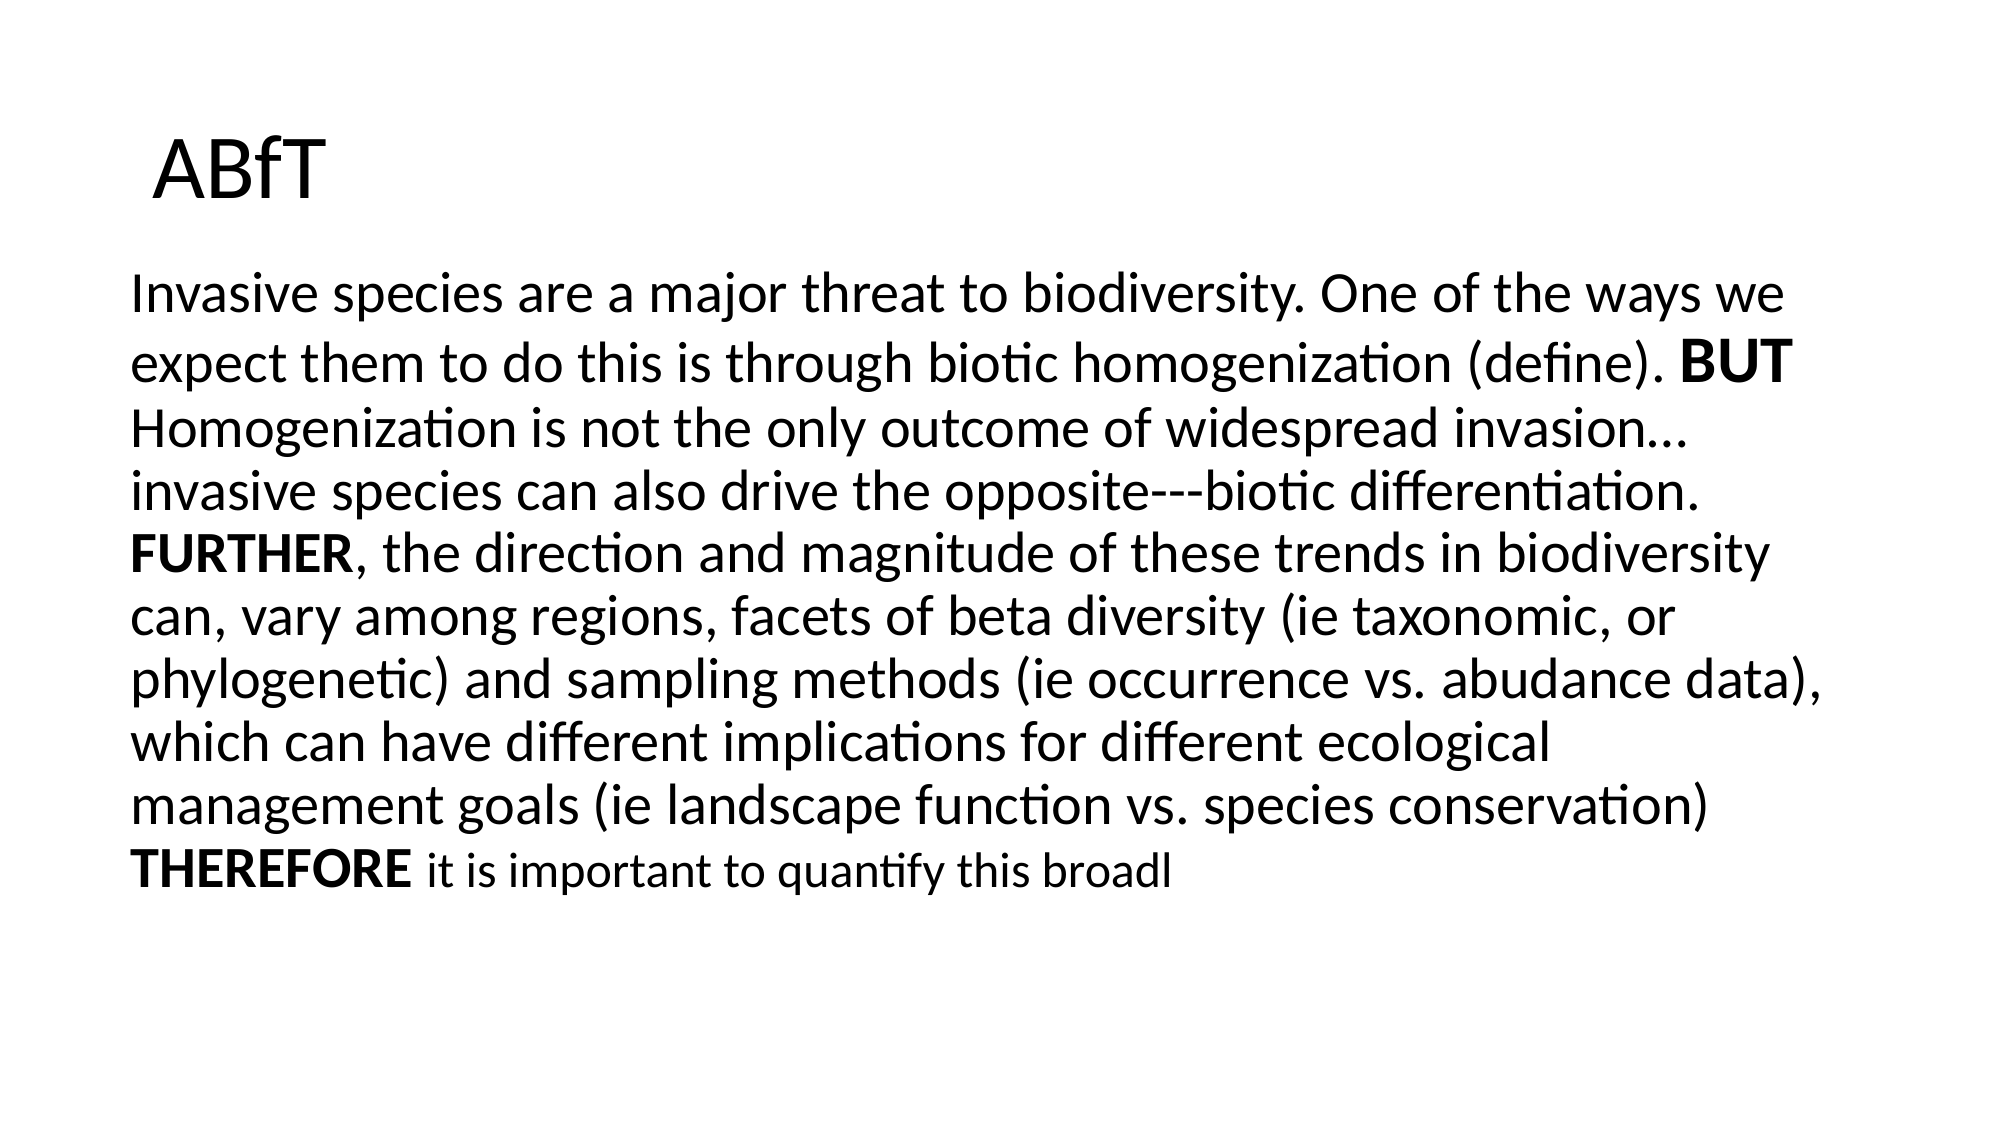

# ABfT
Invasive species are a major threat to biodiversity. One of the ways we expect them to do this is through biotic homogenization (define). BUT Homogenization is not the only outcome of widespread invasion… invasive species can also drive the opposite---biotic differentiation. FURTHER, the direction and magnitude of these trends in biodiversity can, vary among regions, facets of beta diversity (ie taxonomic, or phylogenetic) and sampling methods (ie occurrence vs. abudance data), which can have different implications for different ecological management goals (ie landscape function vs. species conservation) THEREFORE it is important to quantify this broadl